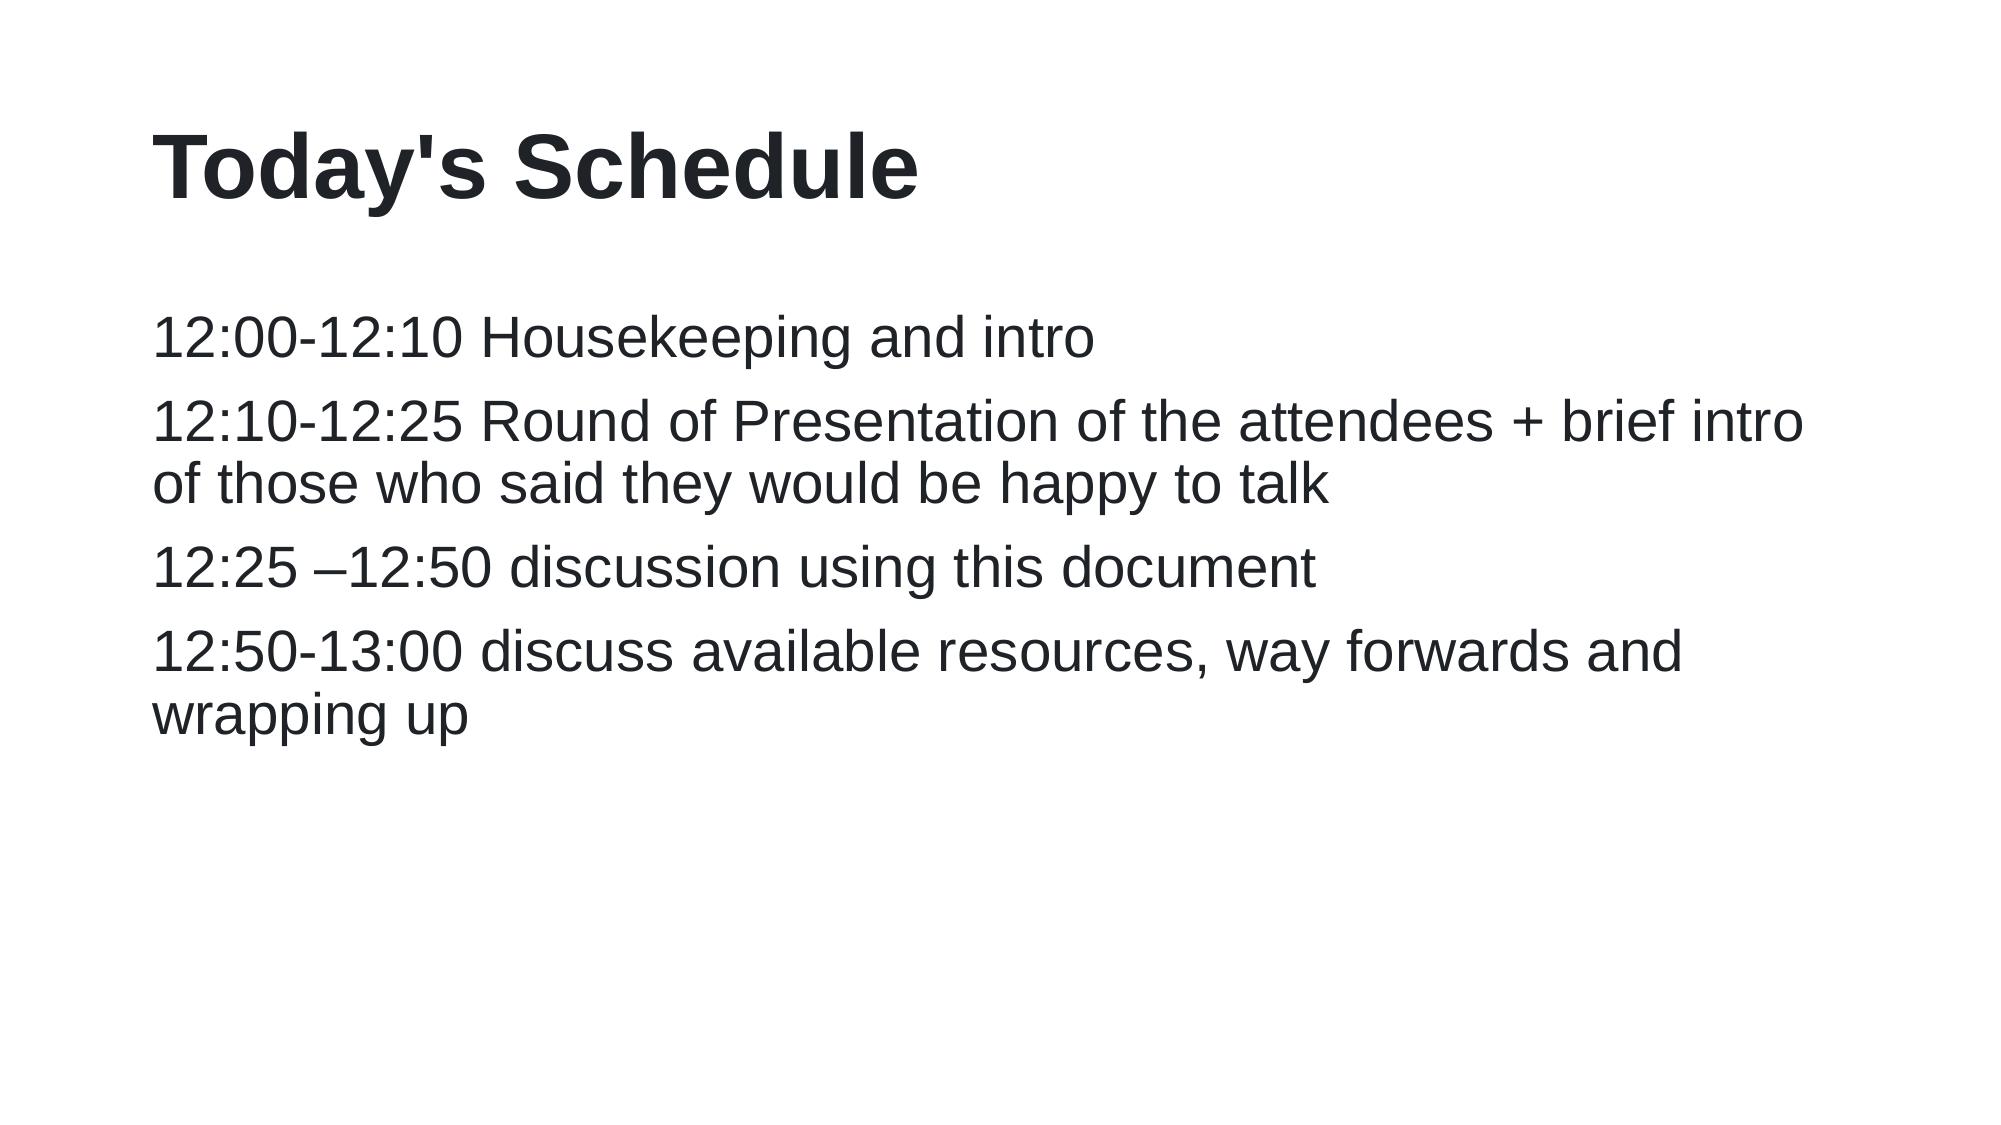

# Today's Schedule
12:00-12:10 Housekeeping and intro
12:10-12:25 Round of Presentation of the attendees + brief intro of those who said they would be happy to talk
12:25 –12:50 discussion using this document
12:50-13:00 discuss available resources, way forwards and wrapping up